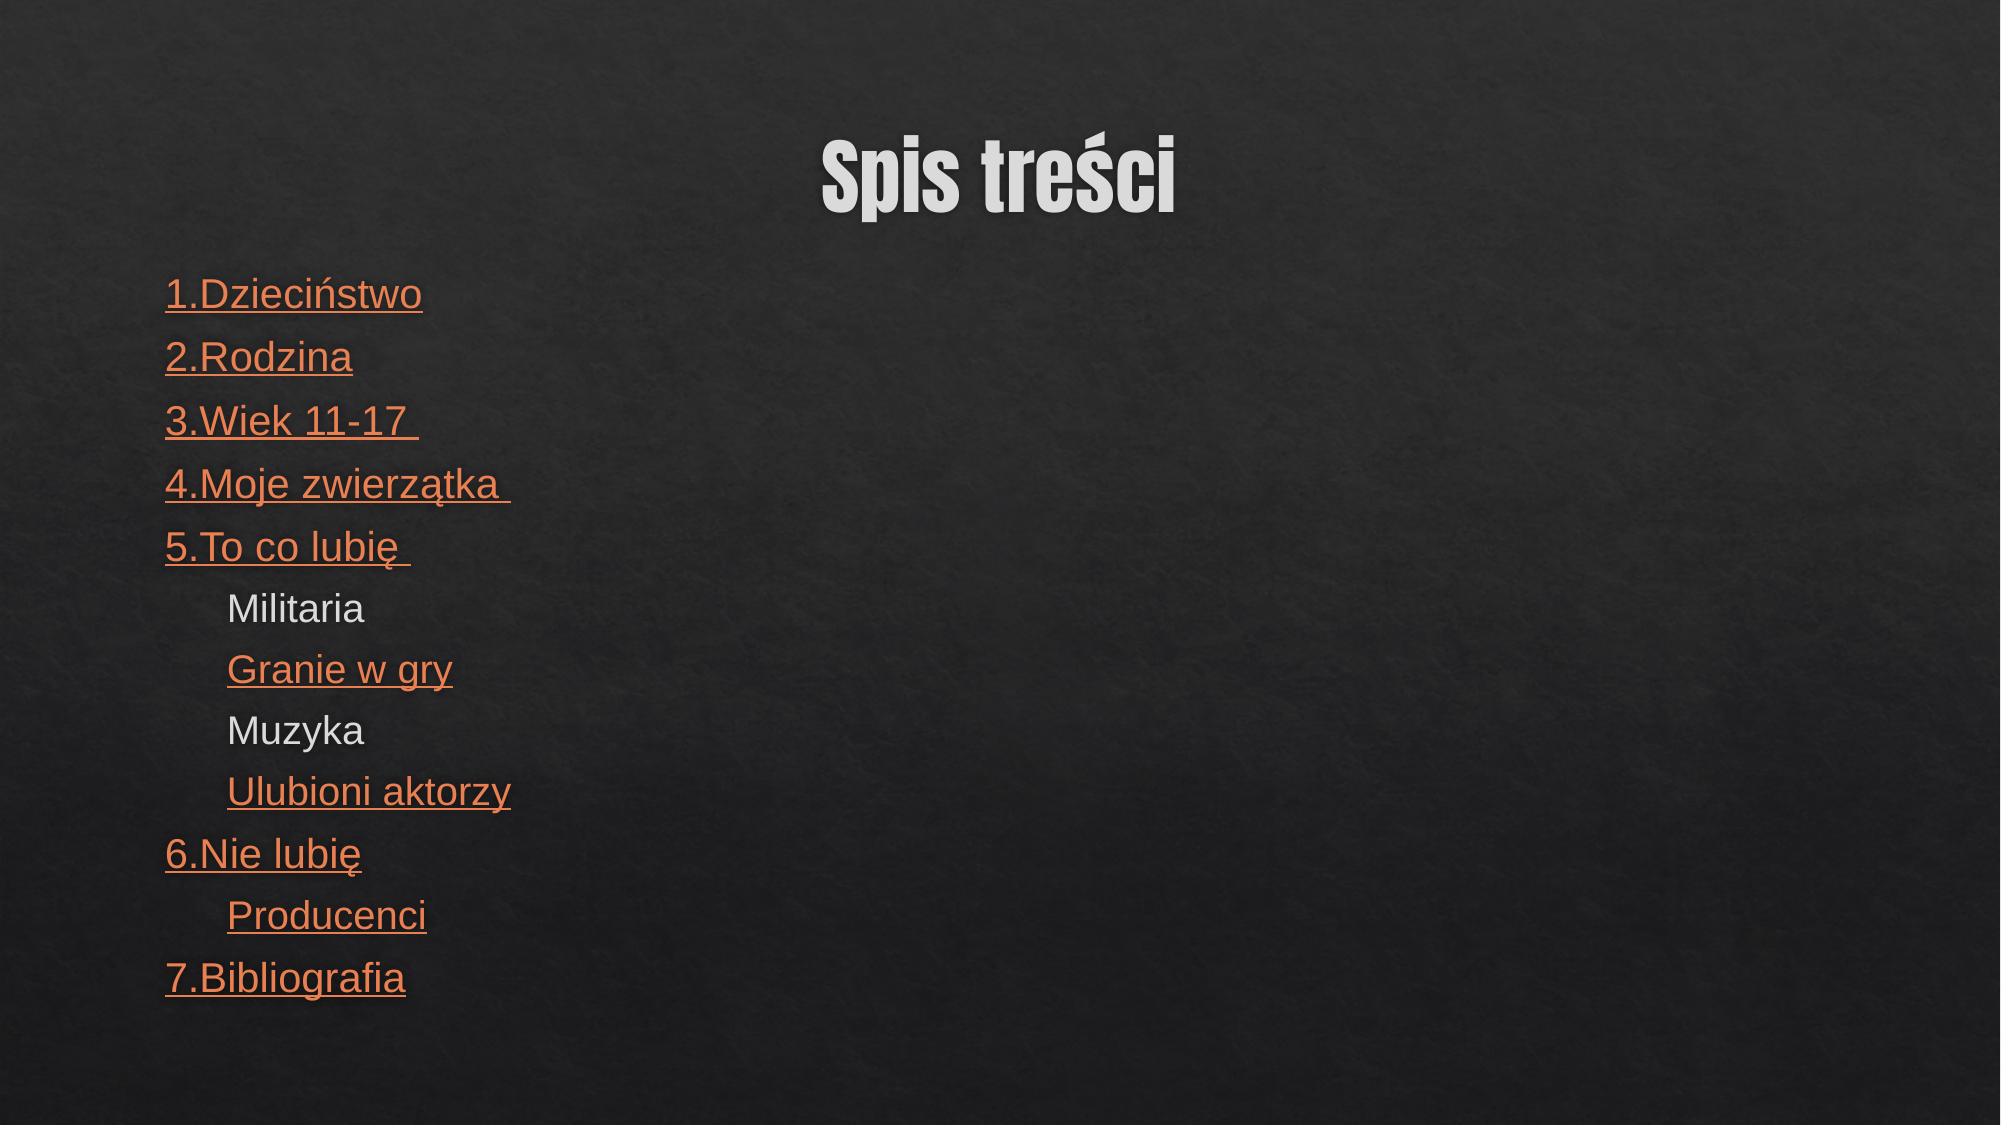

# Spis treści
1.Dzieciństwo
2.Rodzina
3.Wiek 11-17
4.Moje zwierzątka
5.To co lubię
Militaria
Granie w gry
Muzyka
Ulubioni aktorzy
6.Nie lubię
Producenci
7.Bibliografia